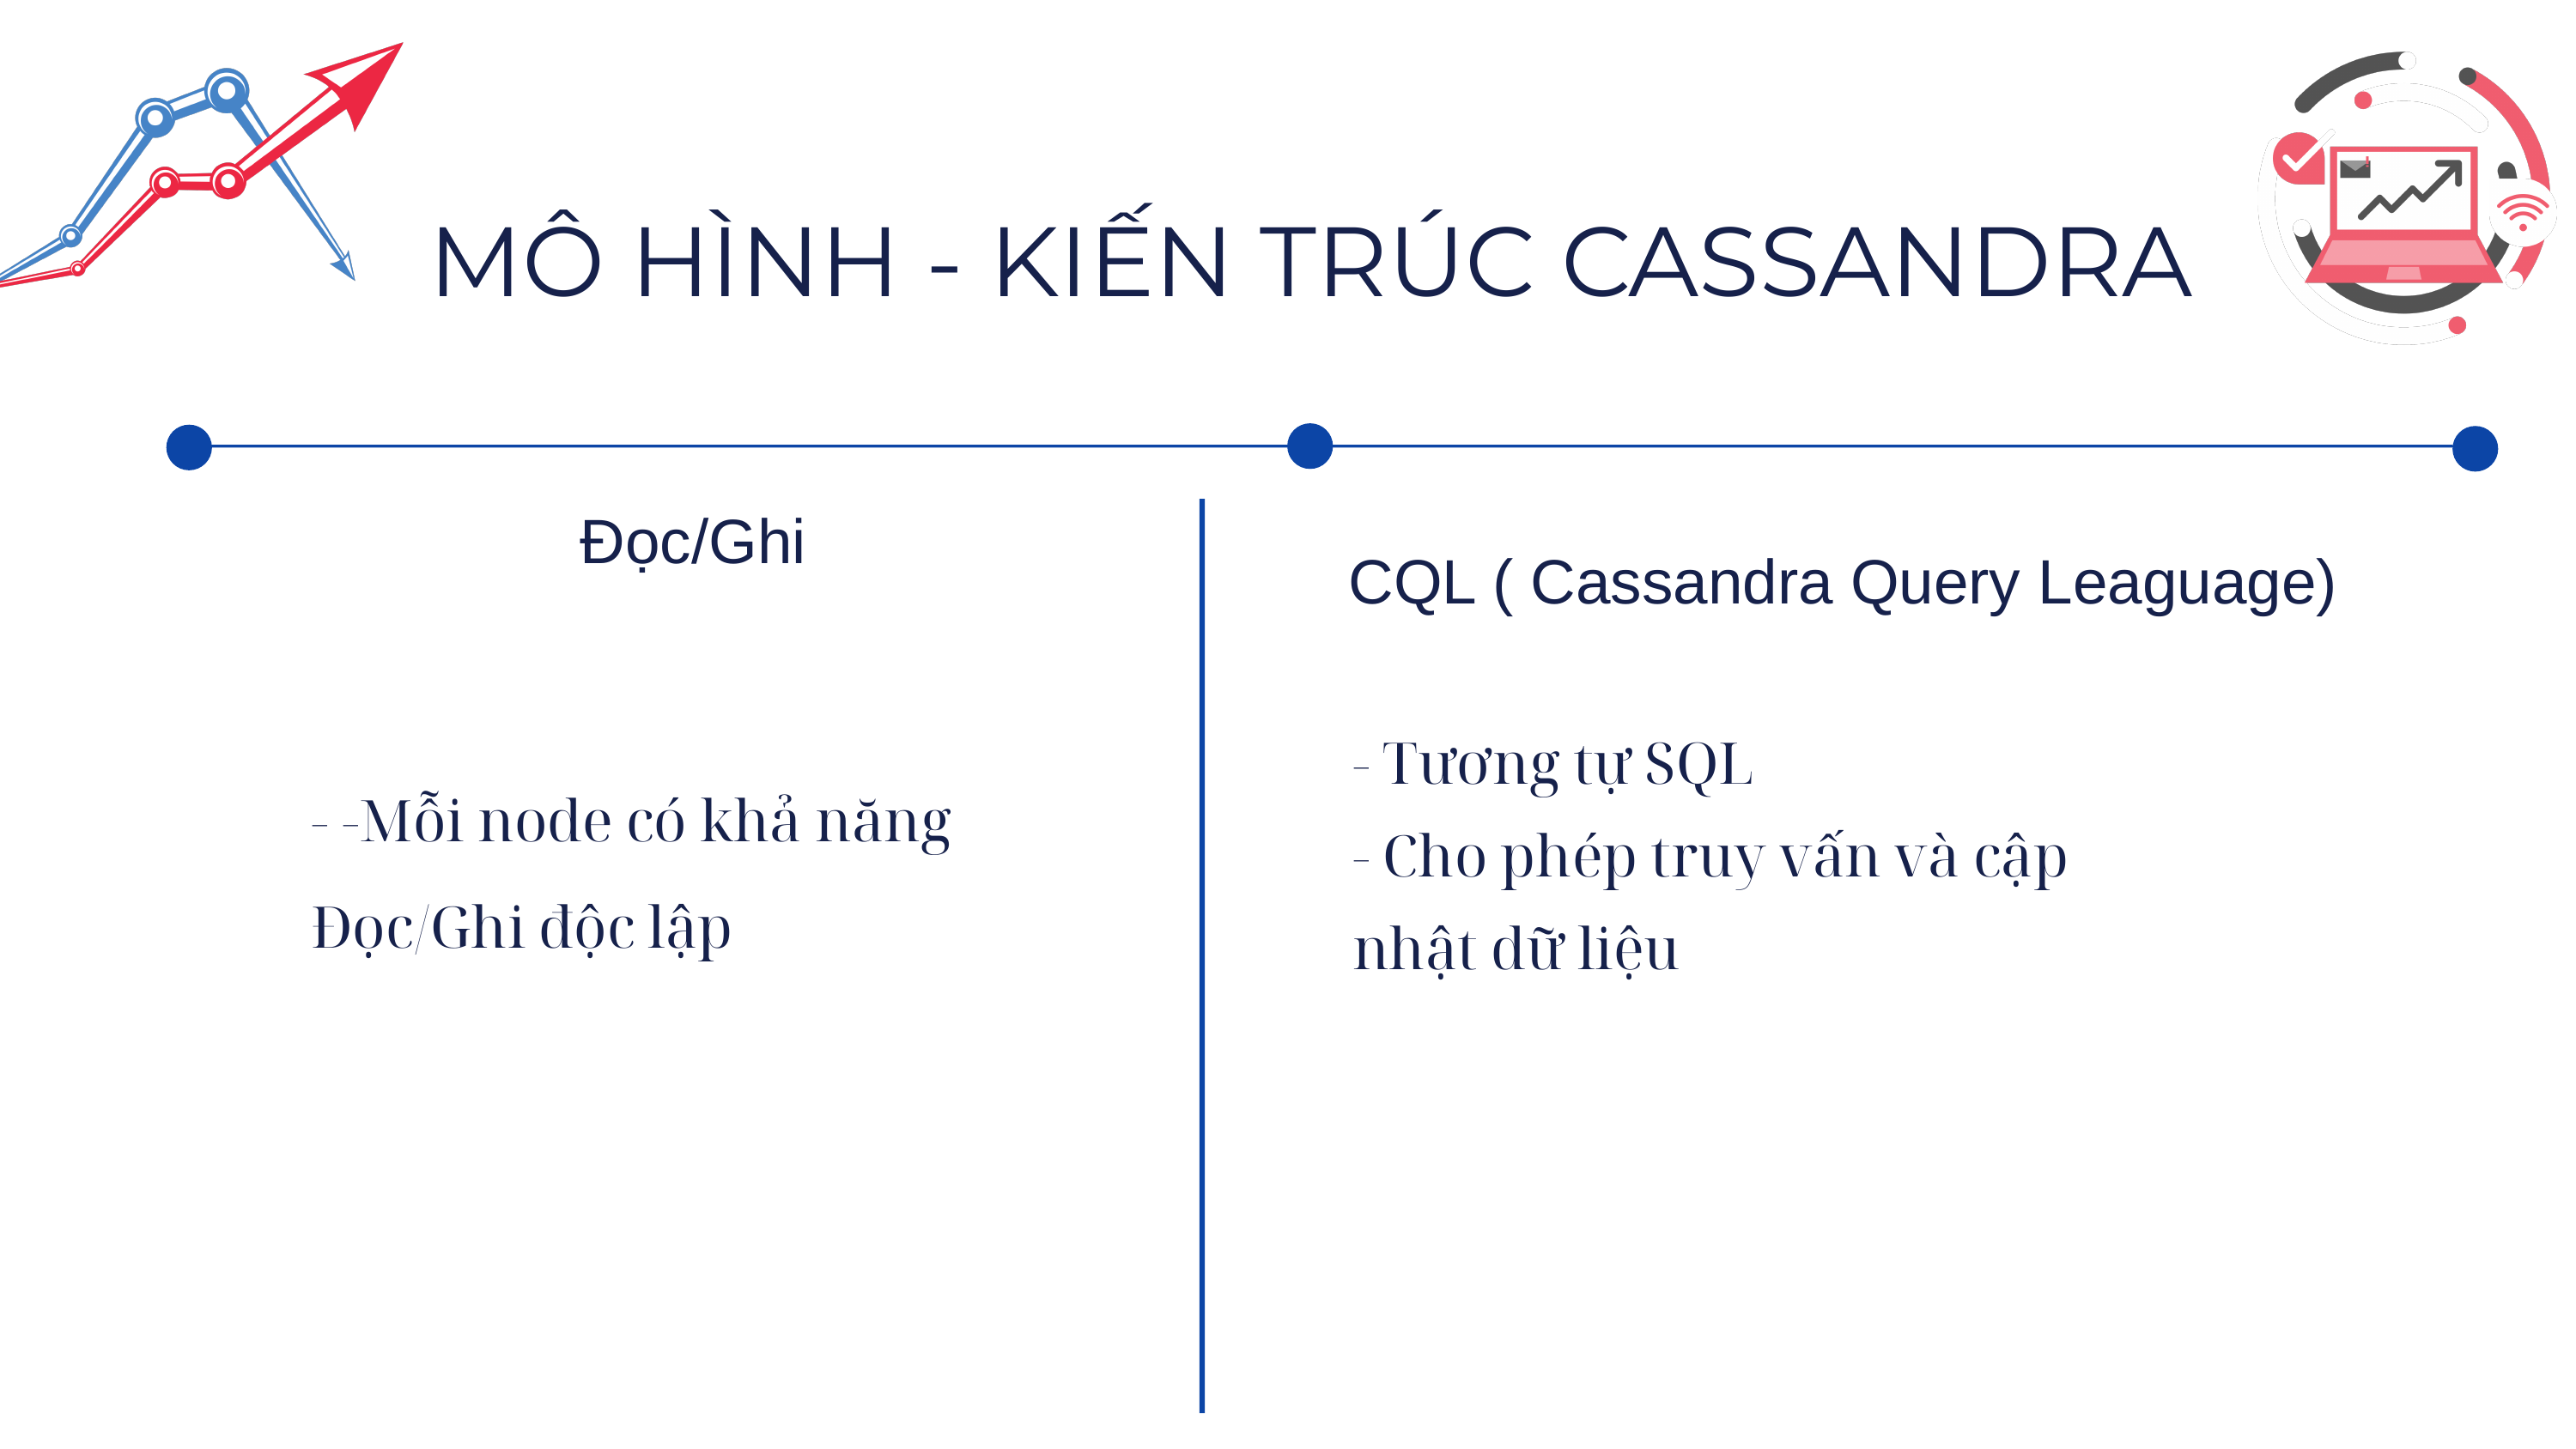

MÔ HÌNH - KIẾN TRÚC CASSANDRA

Đọc/Ghi

CQL ( Cassandra Query Leaguage)

- Tương tự SQL
- Cho phép truy vấn và cập nhật dữ liệu
- -Mỗi node có khả năng Đọc/Ghi độc lập